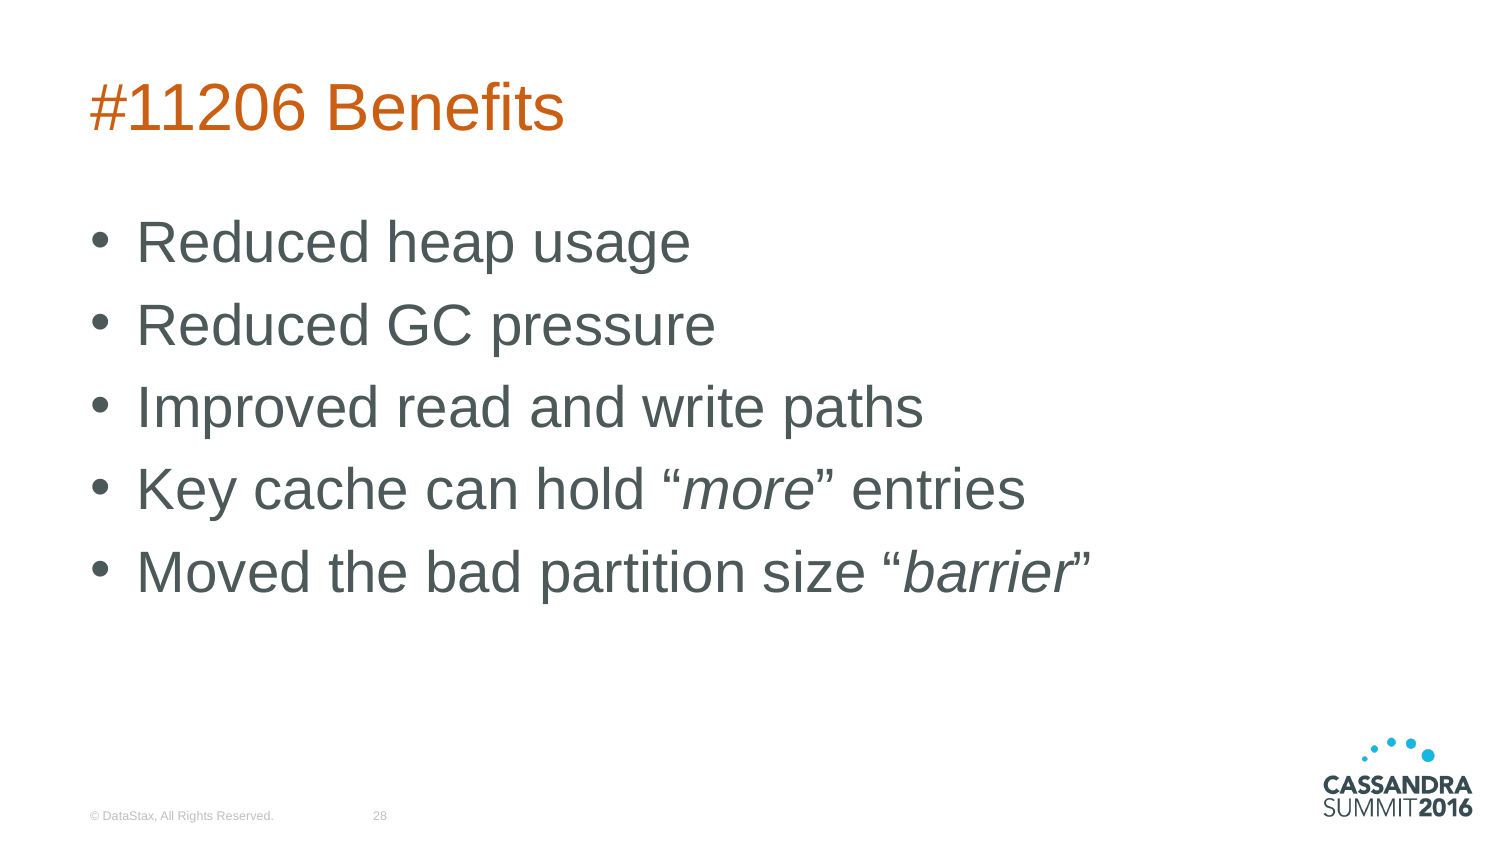

# #11206 Benefits
Reduced heap usage
Reduced GC pressure
Improved read and write paths
Key cache can hold “more” entries
Moved the bad partition size “barrier”
© DataStax, All Rights Reserved.
28